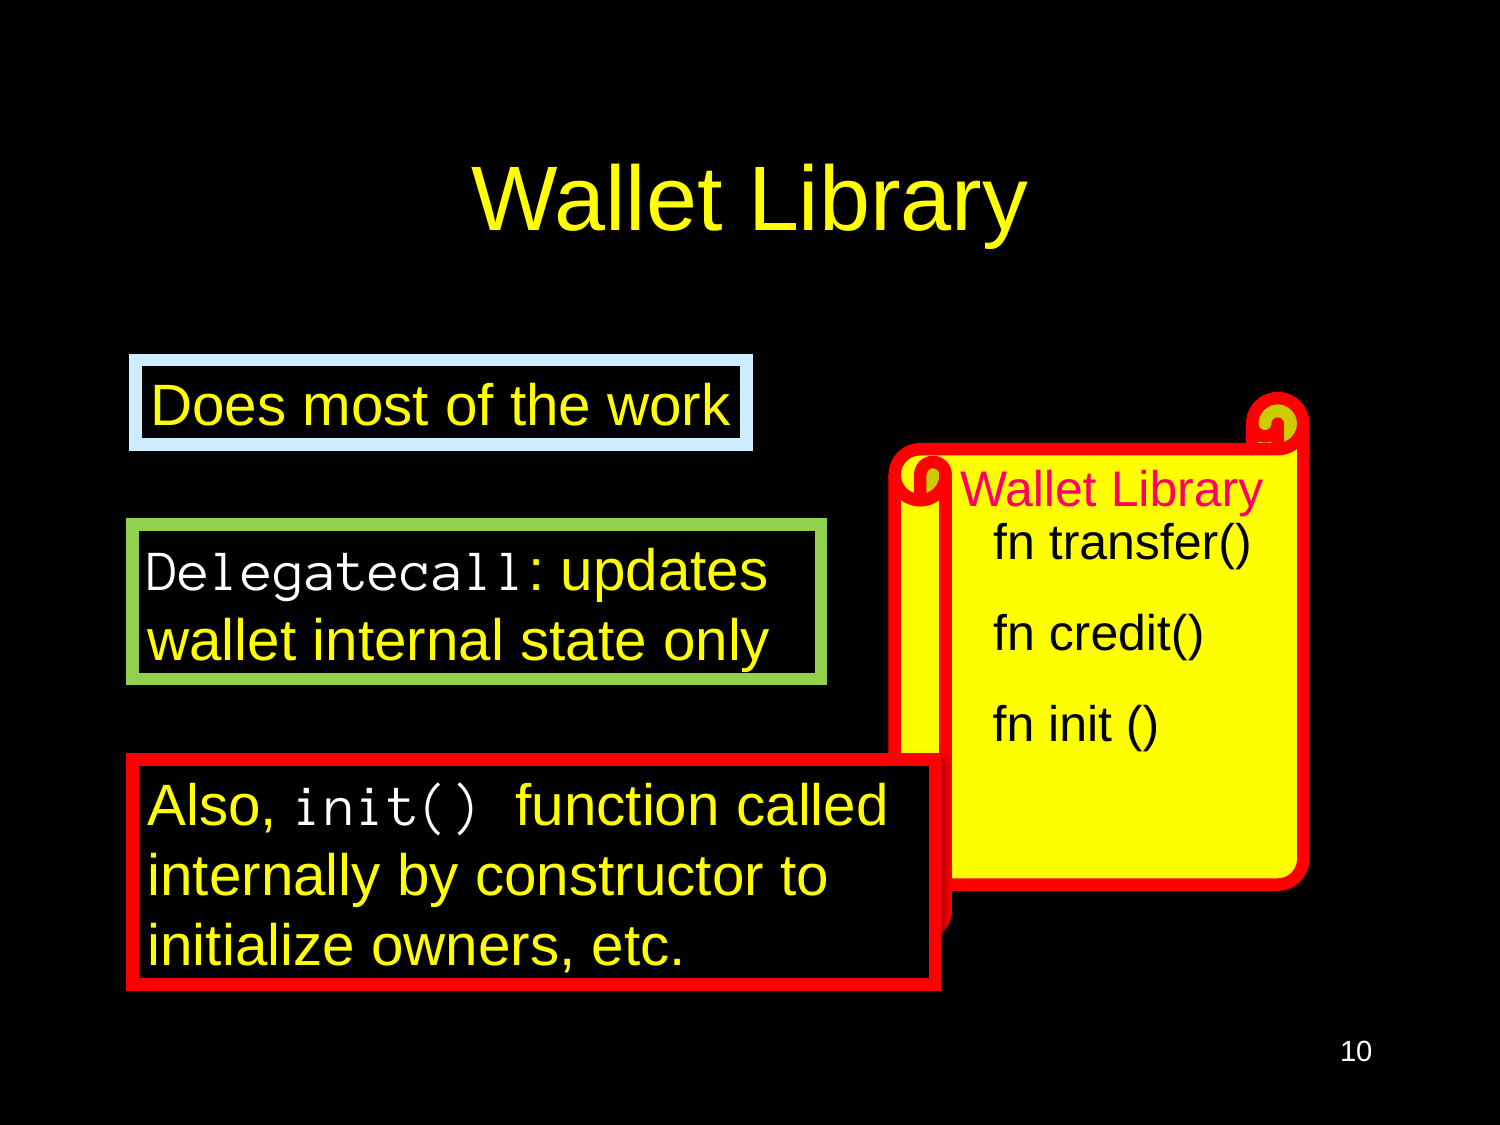

# Wallet Library
Does most of the work
Wallet Library
fn transfer()
fn credit()
fn init ()
Delegatecall: updates wallet internal state only
Also, init() function called internally by constructor to initialize owners, etc.
10